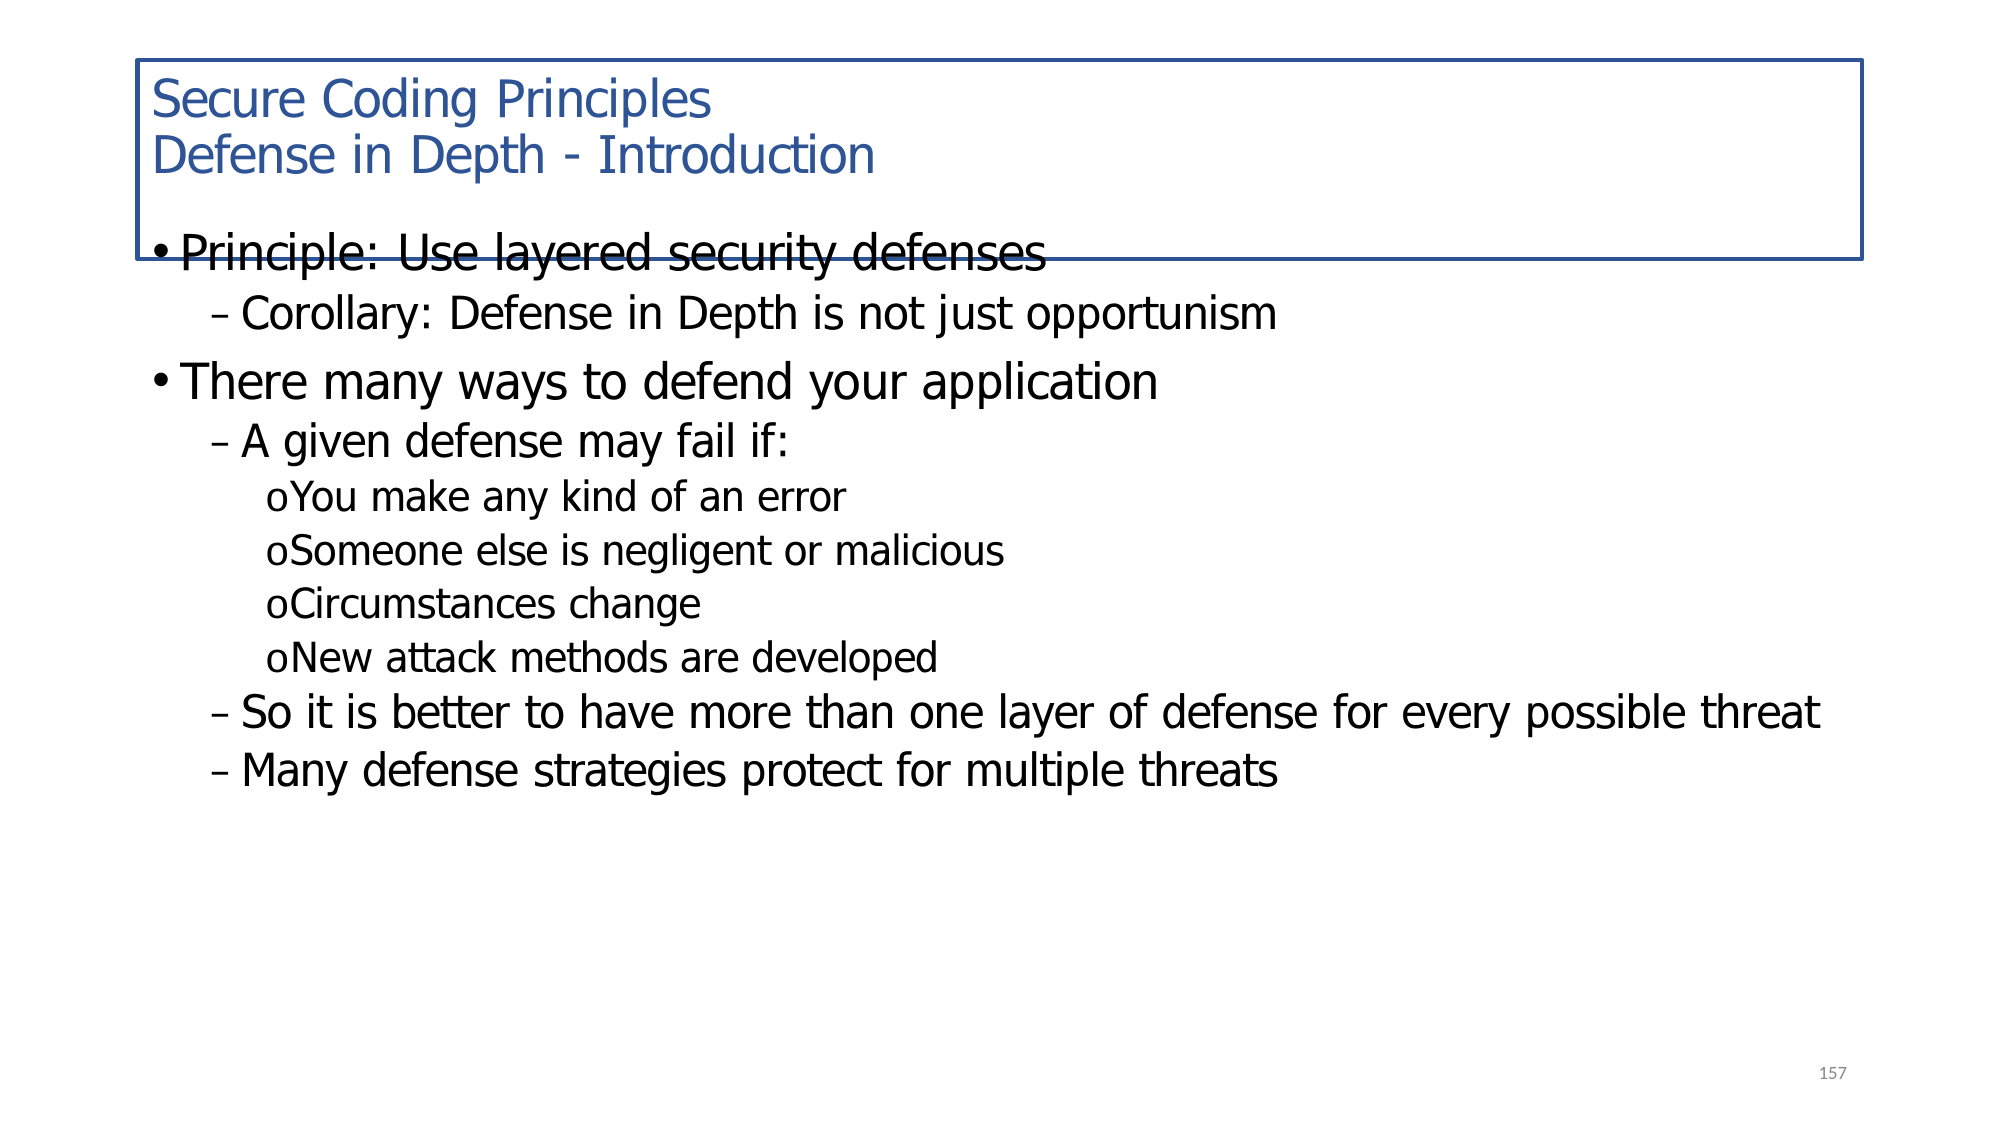

# Secure Coding Principles  Defense in Depth - Introduction
Principle: Use layered security defenses
– Corollary: Defense in Depth is not just opportunism
There many ways to defend your application
– A given defense may fail if:
oYou make any kind of an error
oSomeone else is negligent or malicious
oCircumstances change
oNew attack methods are developed
– So it is better to have more than one layer of defense for every possible threat
– Many defense strategies protect for multiple threats
157